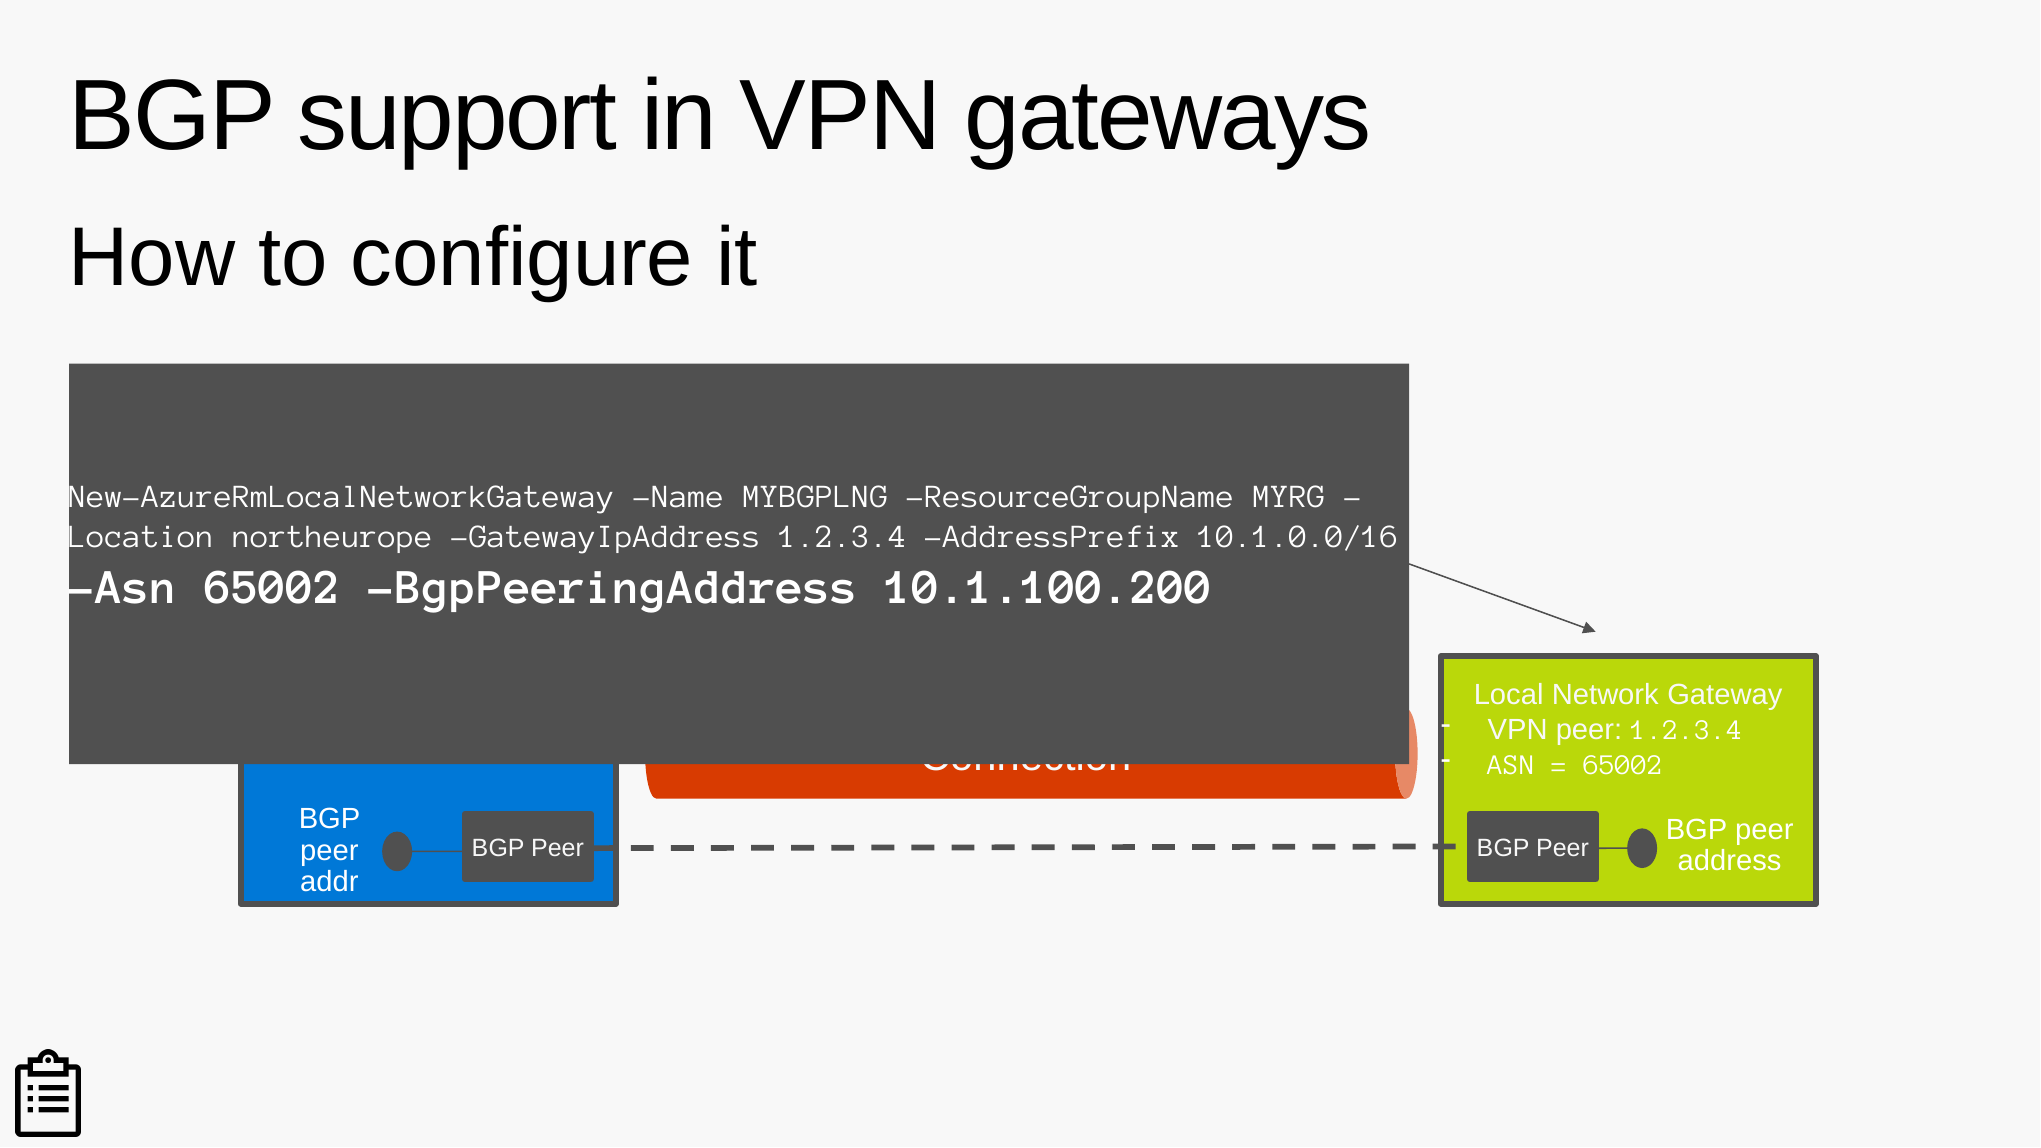

# BGP support in VPN gateways
How to configure it
New-AzureRmLocalNetworkGateway -Name MYBGPLNG -ResourceGroupName MYRG -Location northeurope -GatewayIpAddress 1.2.3.4 -AddressPrefix 10.1.0.0/16 -Asn 65002 -BgpPeeringAddress 10.1.100.200

Connection
Virtual Network Gateway
Type = VPN

Local Network Gateway
VPN peer: 1.2.3.4
ASN = 65002

BGP peer addr
BGP peer address
BGP Peer
BGP Peer